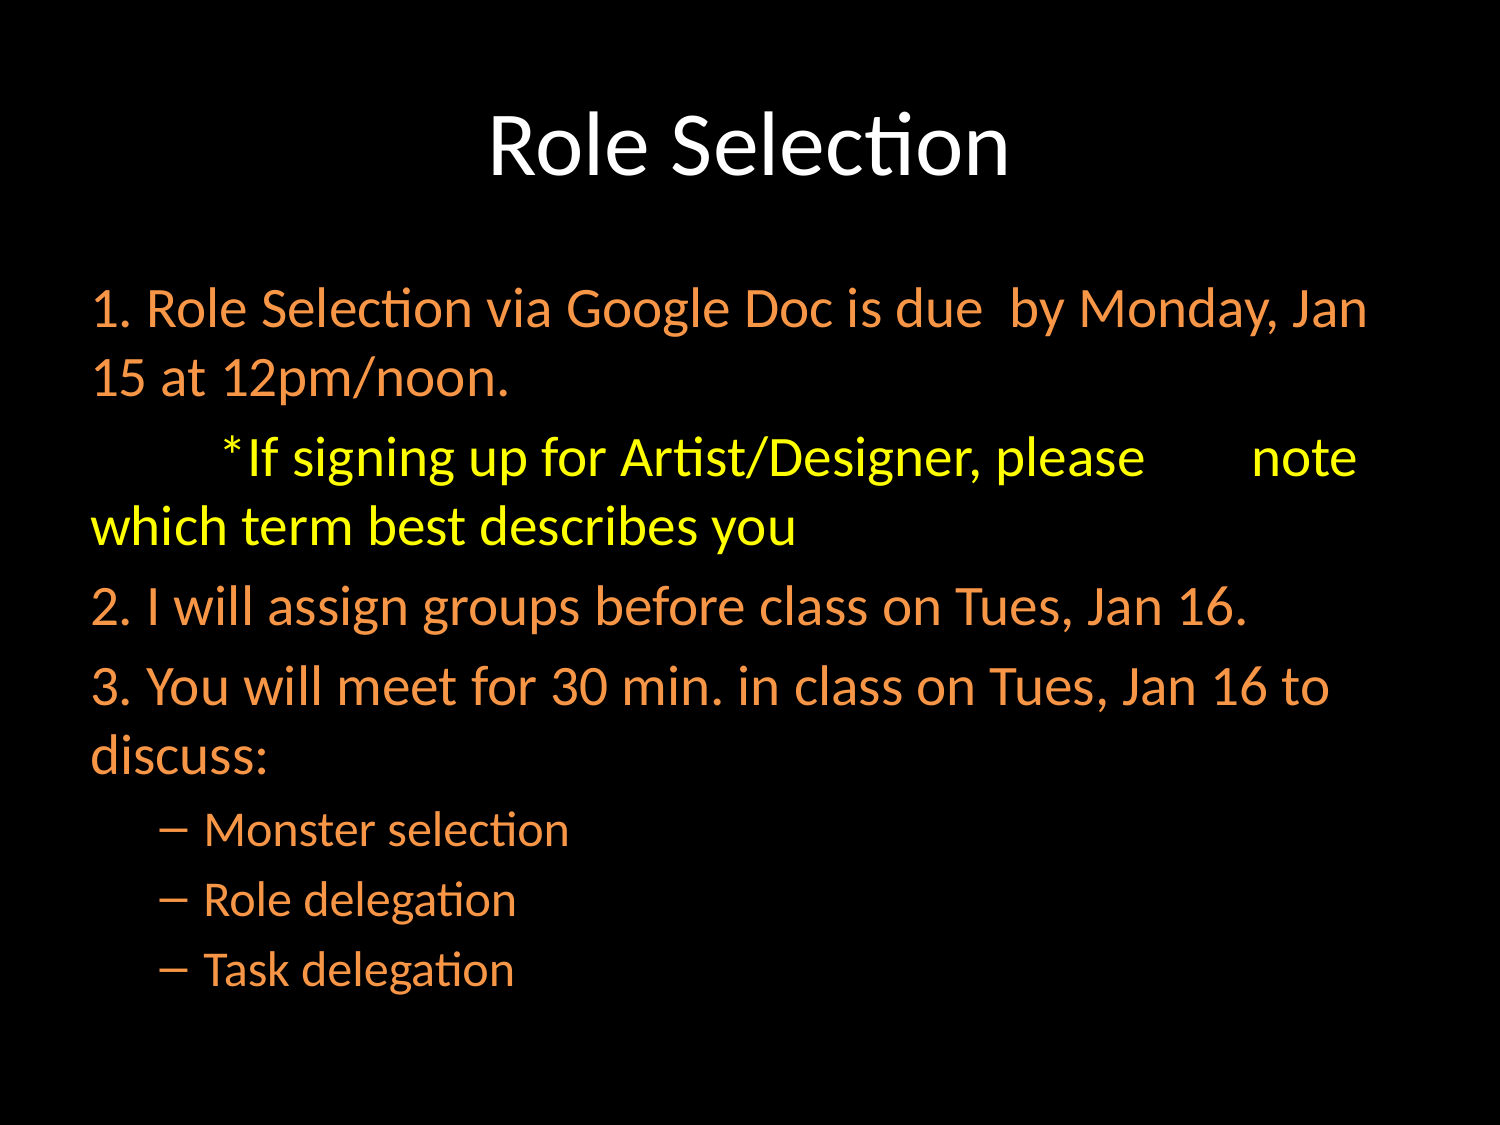

# Role Selection
1. Role Selection via Google Doc is due  by Monday, Jan 15 at 12pm/noon.
	*If signing up for Artist/Designer, please 	note which term best describes you
2. I will assign groups before class on Tues, Jan 16.
3. You will meet for 30 min. in class on Tues, Jan 16 to discuss:
Monster selection
Role delegation
Task delegation